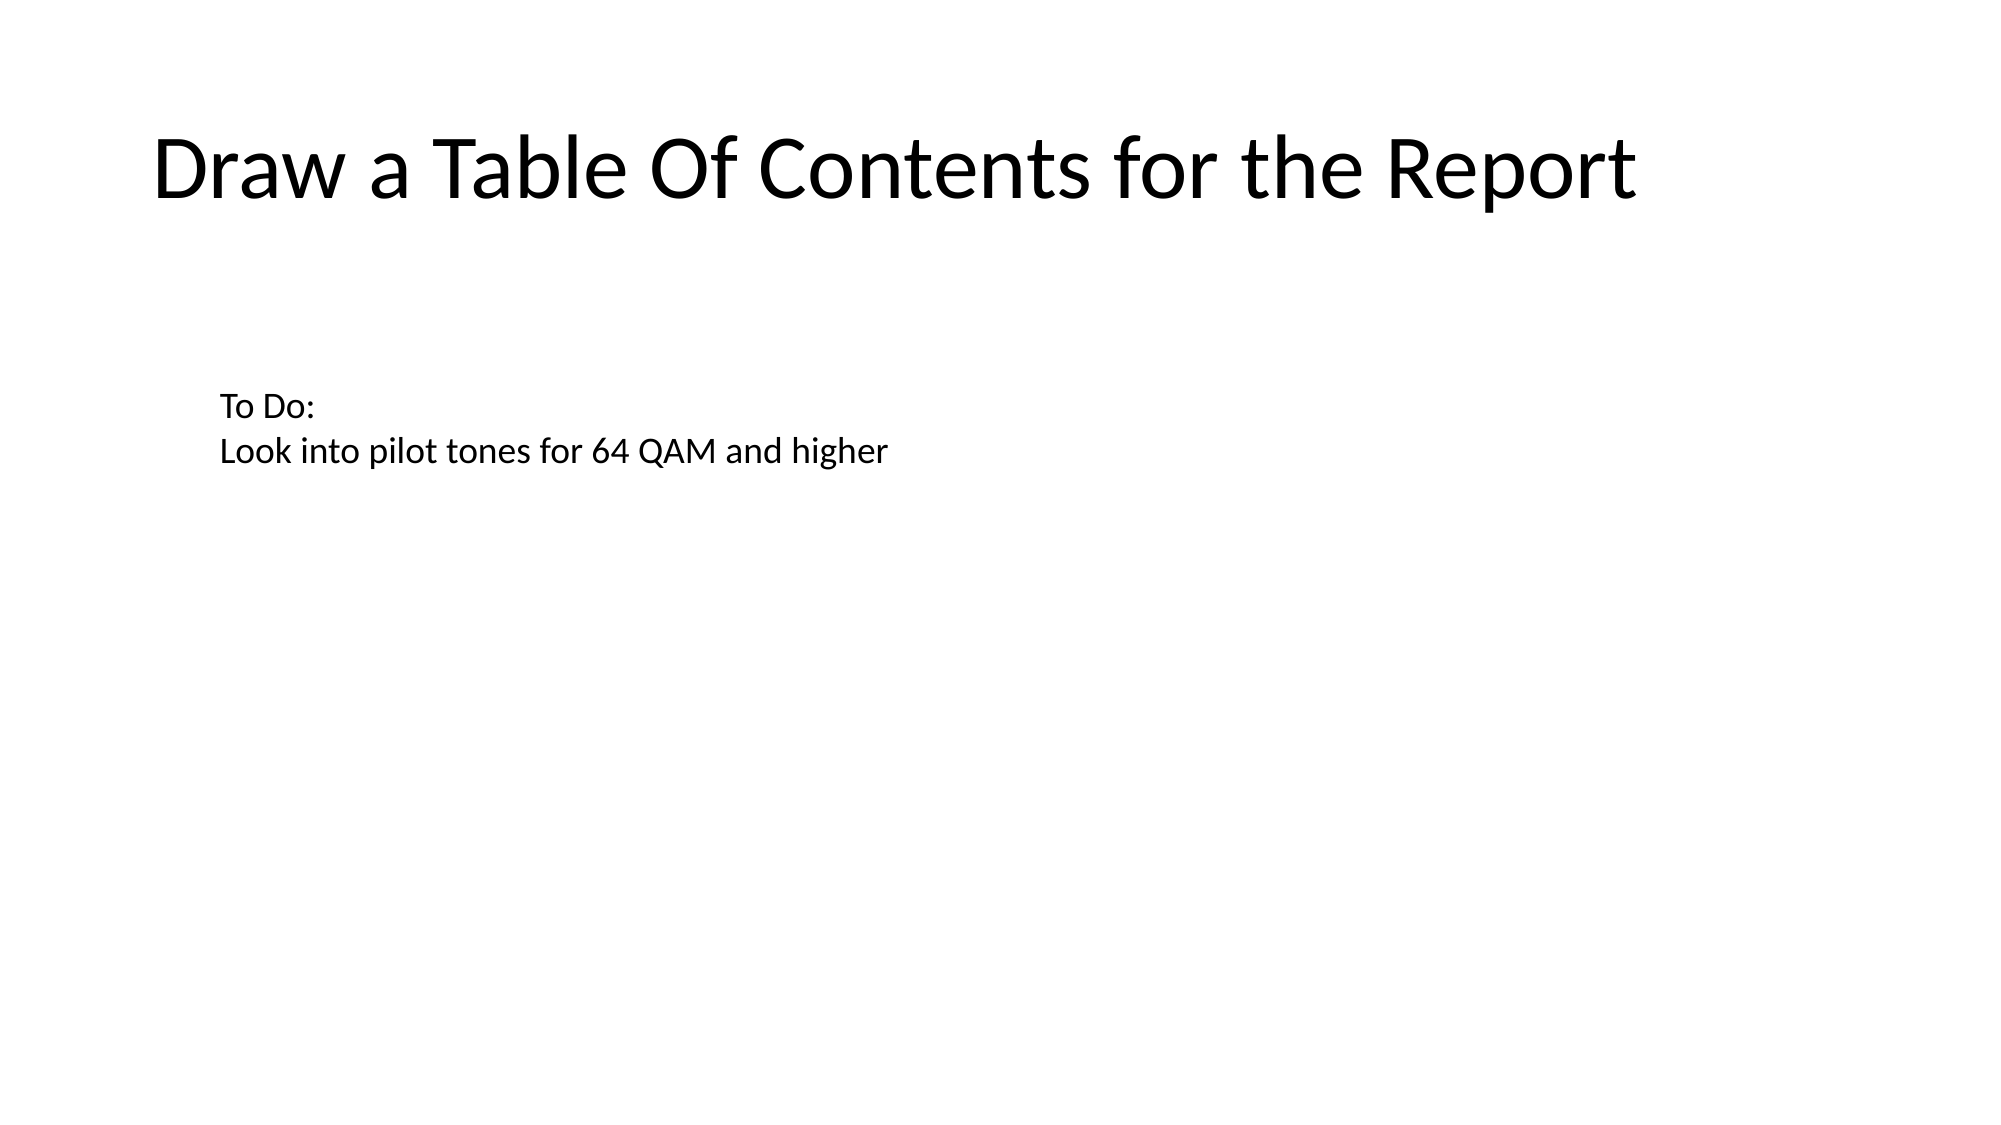

# Draw a Table Of Contents for the Report
To Do:
Look into pilot tones for 64 QAM and higher